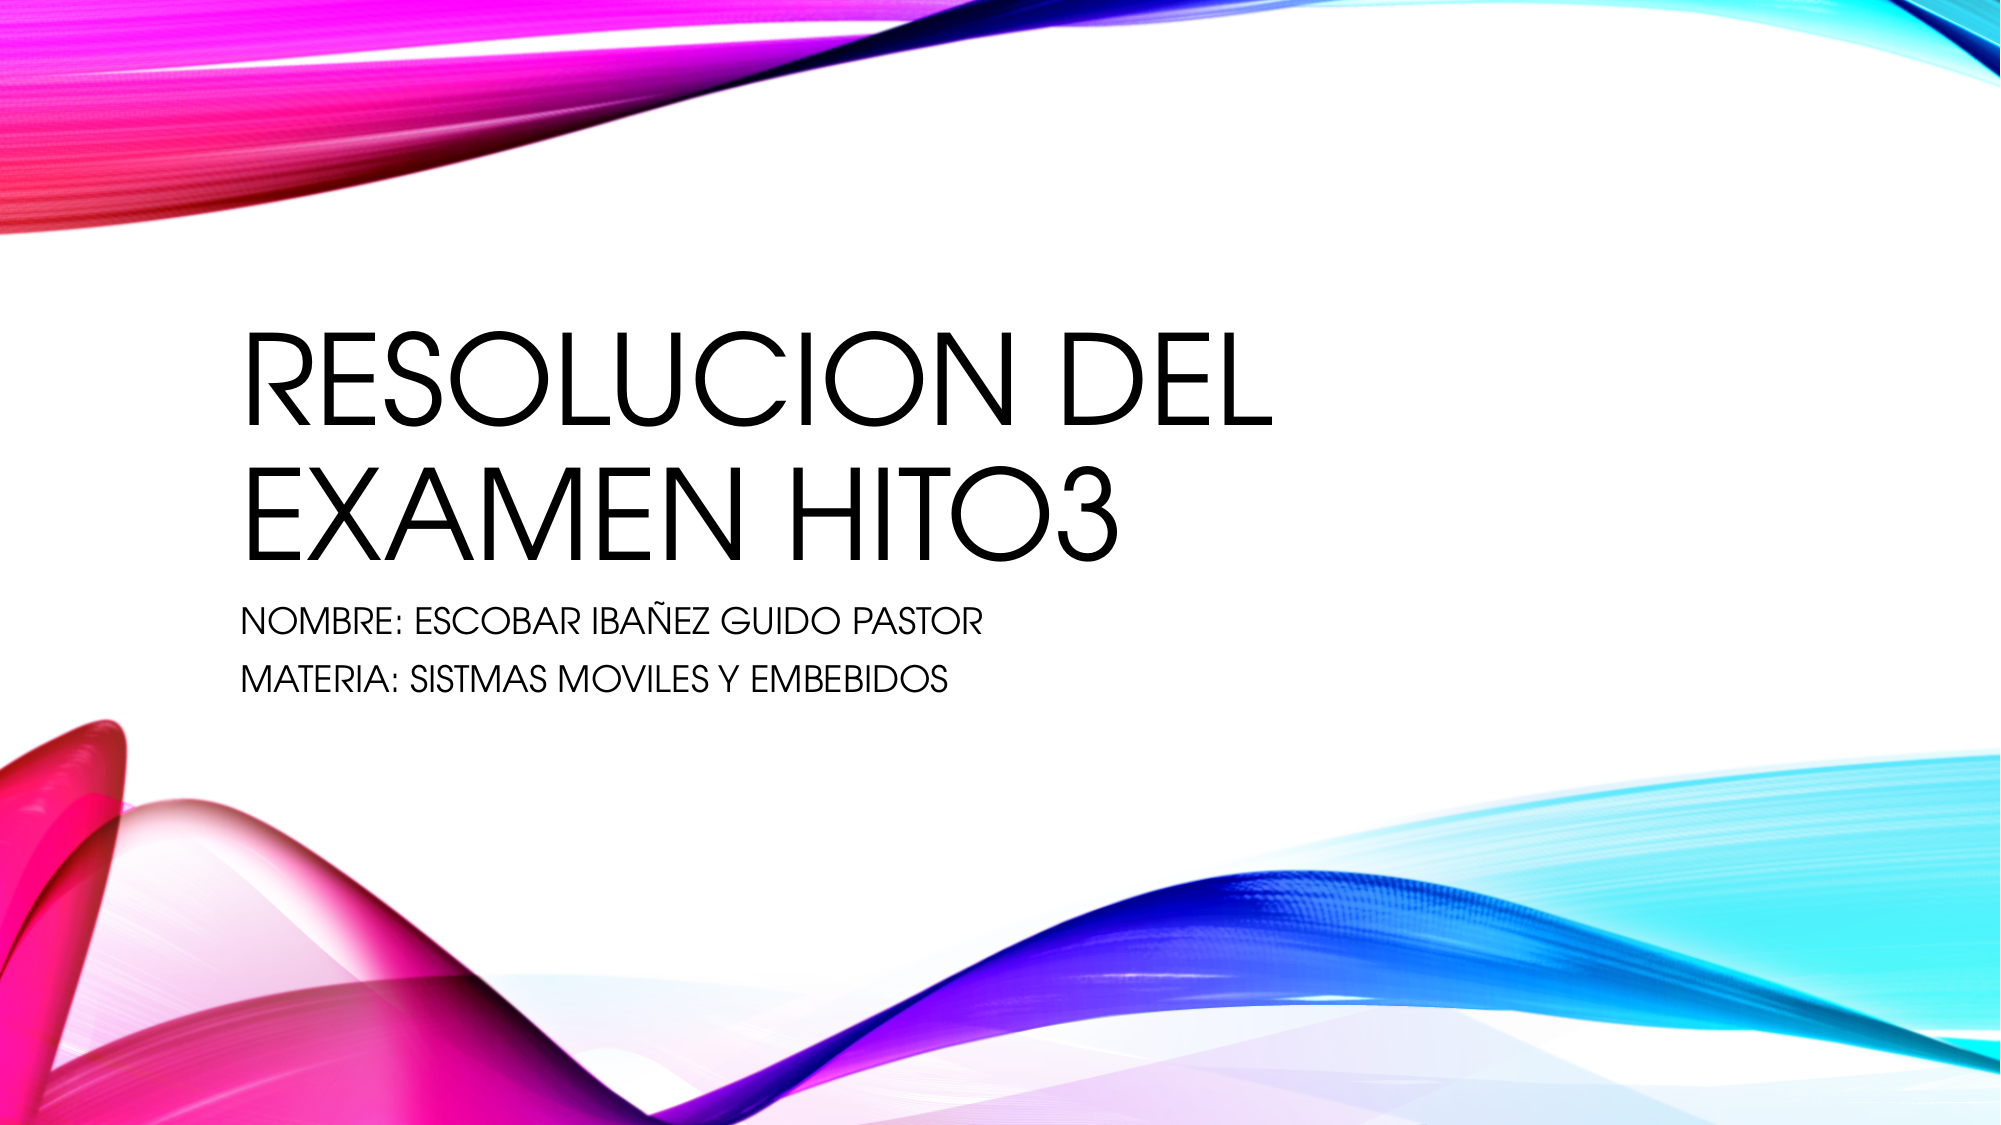

# RESOLUCION DEL EXAMEN HITO3
NOMBRE: ESCOBAR IBAÑEZ GUIDO PASTOR
MATERIA: SISTMAS MOVILES Y EMBEBIDOS